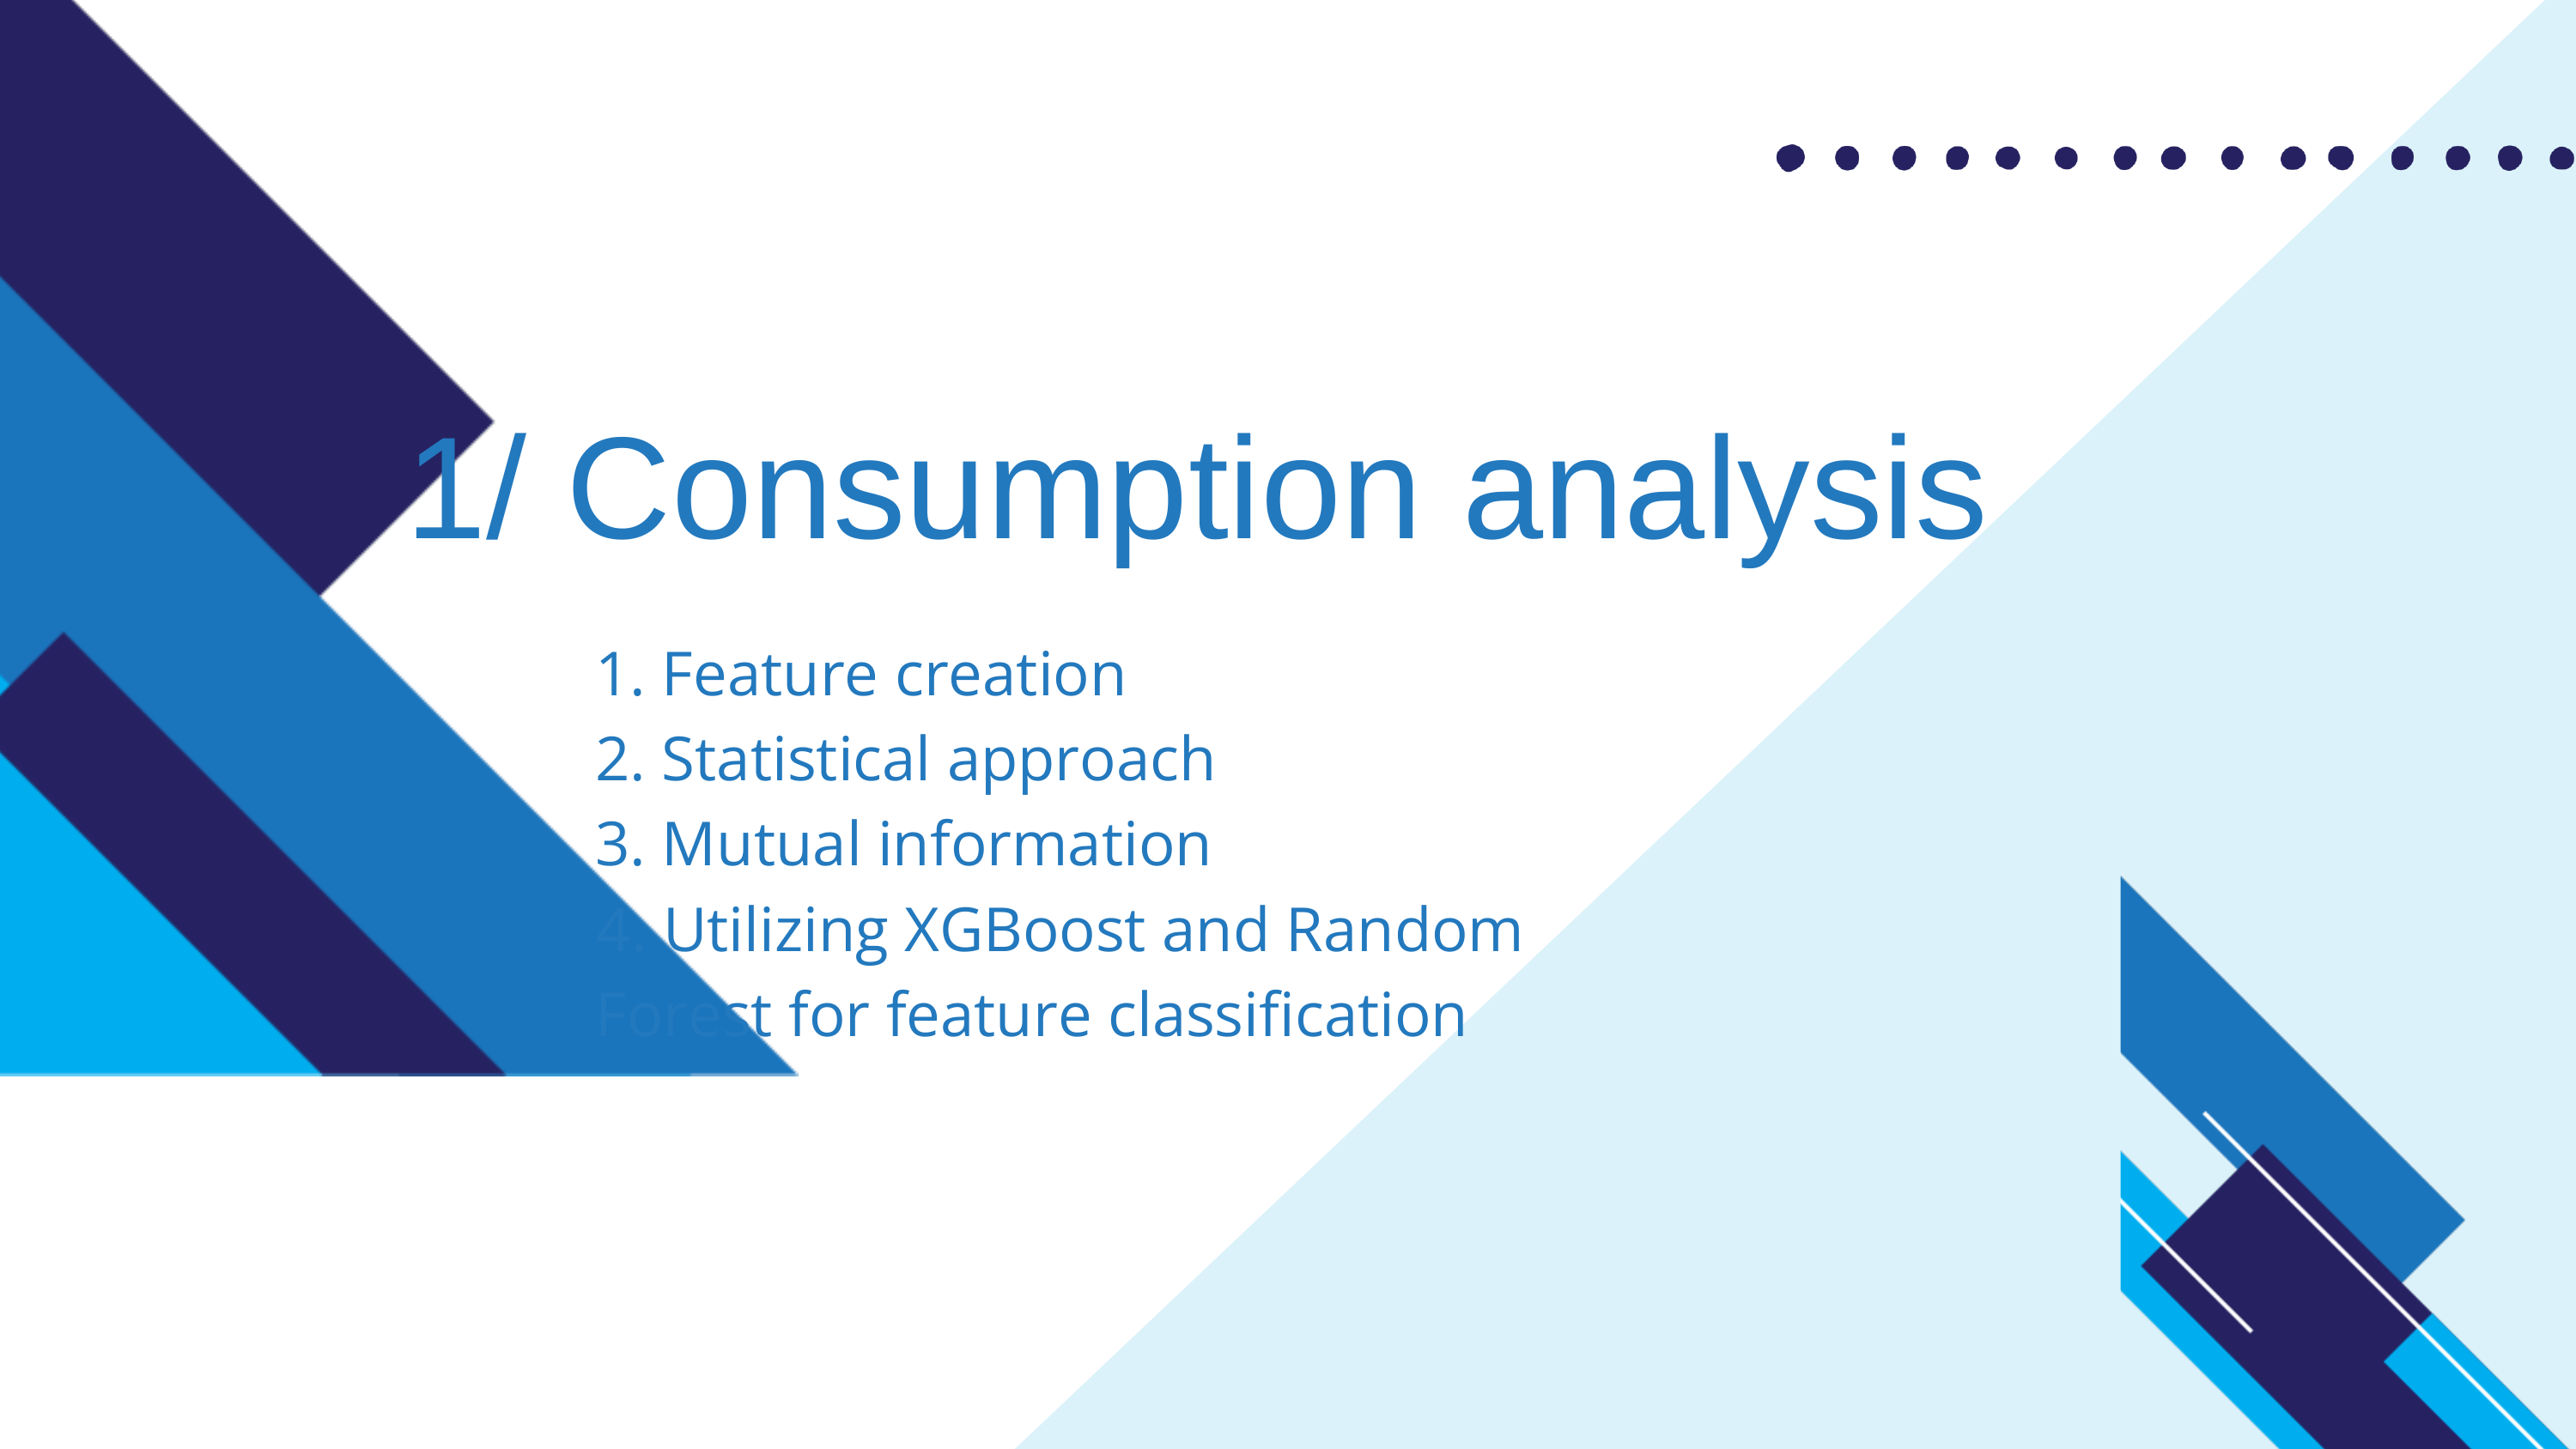

1/ Consumption analysis
1. Feature creation
2. Statistical approach
3. Mutual information
4. Utilizing XGBoost and Random
Forest for feature classification